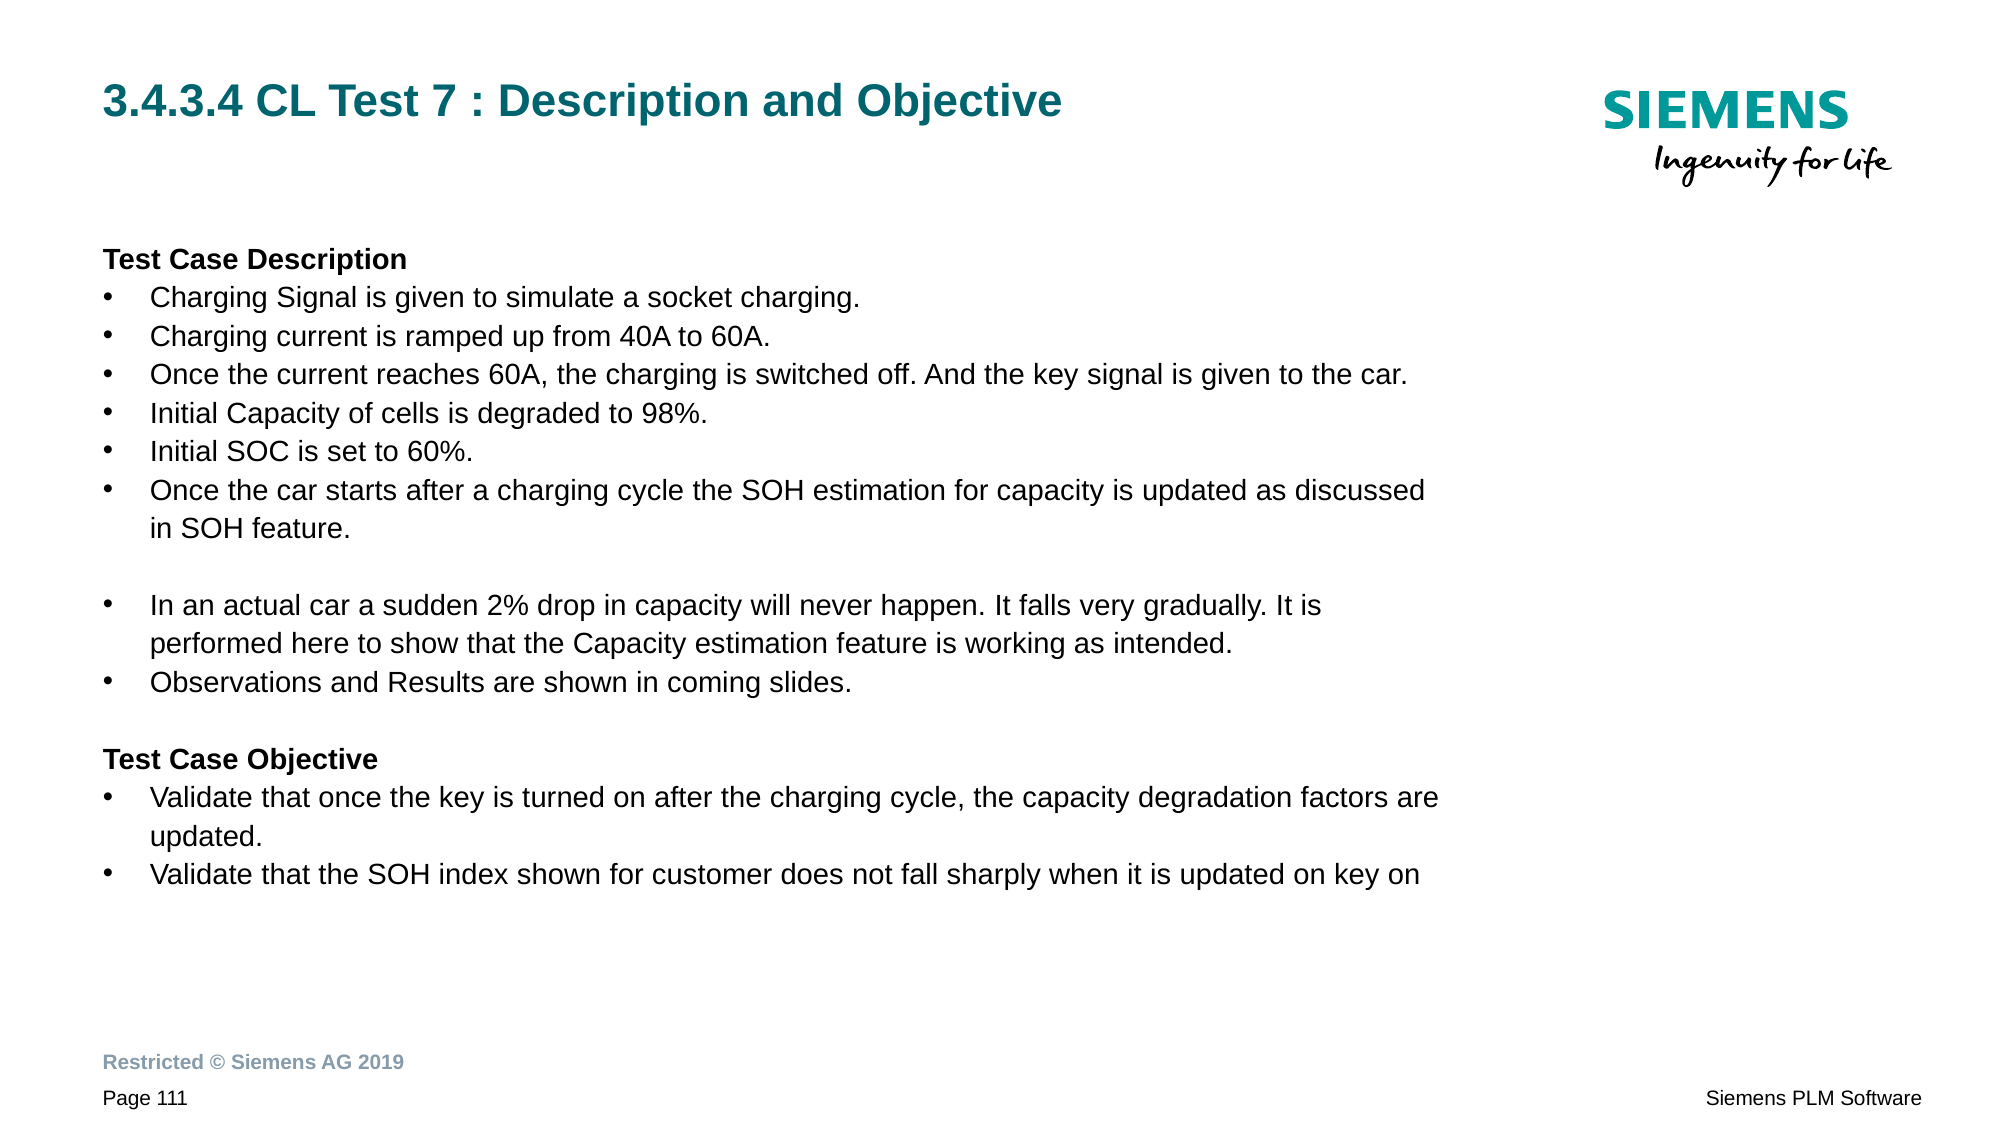

# 3.4.3.4 CL Test 7 : Description and Objective
Test Case Description
Charging Signal is given to simulate a socket charging.
Charging current is ramped up from 40A to 60A.
Once the current reaches 60A, the charging is switched off. And the key signal is given to the car.
Initial Capacity of cells is degraded to 98%.
Initial SOC is set to 60%.
Once the car starts after a charging cycle the SOH estimation for capacity is updated as discussed in SOH feature.

In an actual car a sudden 2% drop in capacity will never happen. It falls very gradually. It is performed here to show that the Capacity estimation feature is working as intended.
Observations and Results are shown in coming slides.

Test Case Objective
Validate that once the key is turned on after the charging cycle, the capacity degradation factors are updated.
Validate that the SOH index shown for customer does not fall sharply when it is updated on key on